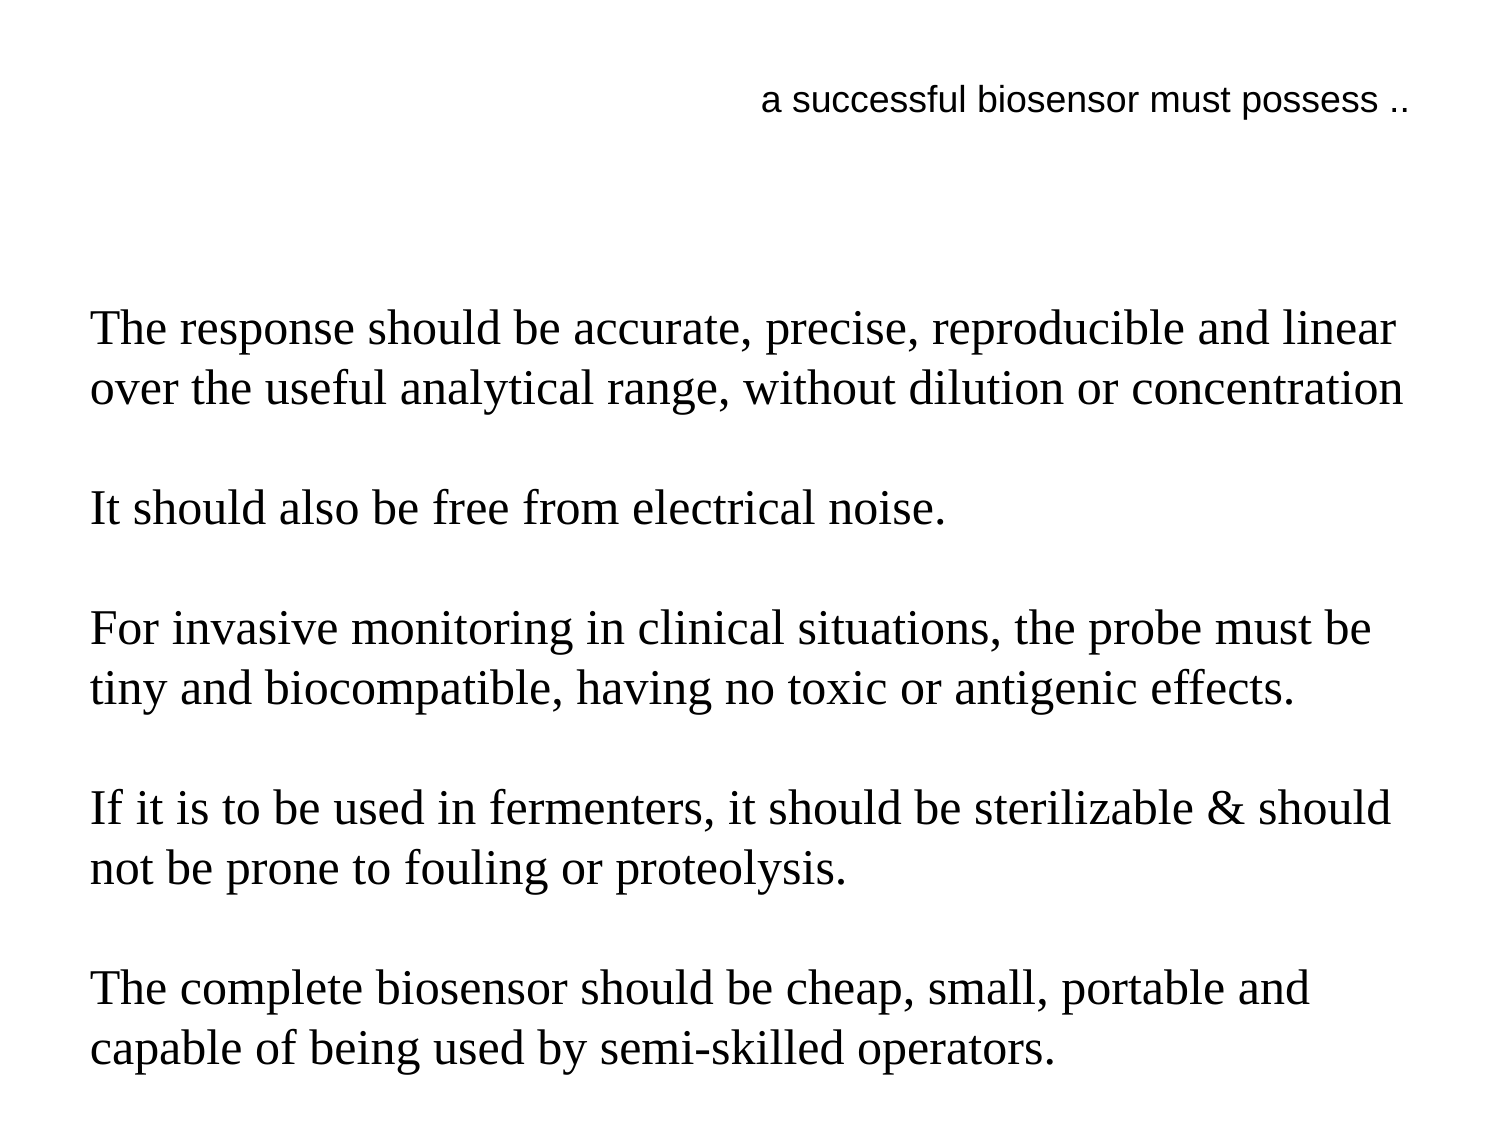

a successful biosensor must possess ..
The response should be accurate, precise, reproducible and linear over the useful analytical range, without dilution or concentration

It should also be free from electrical noise.

For invasive monitoring in clinical situations, the probe must be tiny and biocompatible, having no toxic or antigenic effects.

If it is to be used in fermenters, it should be sterilizable & should not be prone to fouling or proteolysis.

The complete biosensor should be cheap, small, portable and capable of being used by semi-skilled operators.